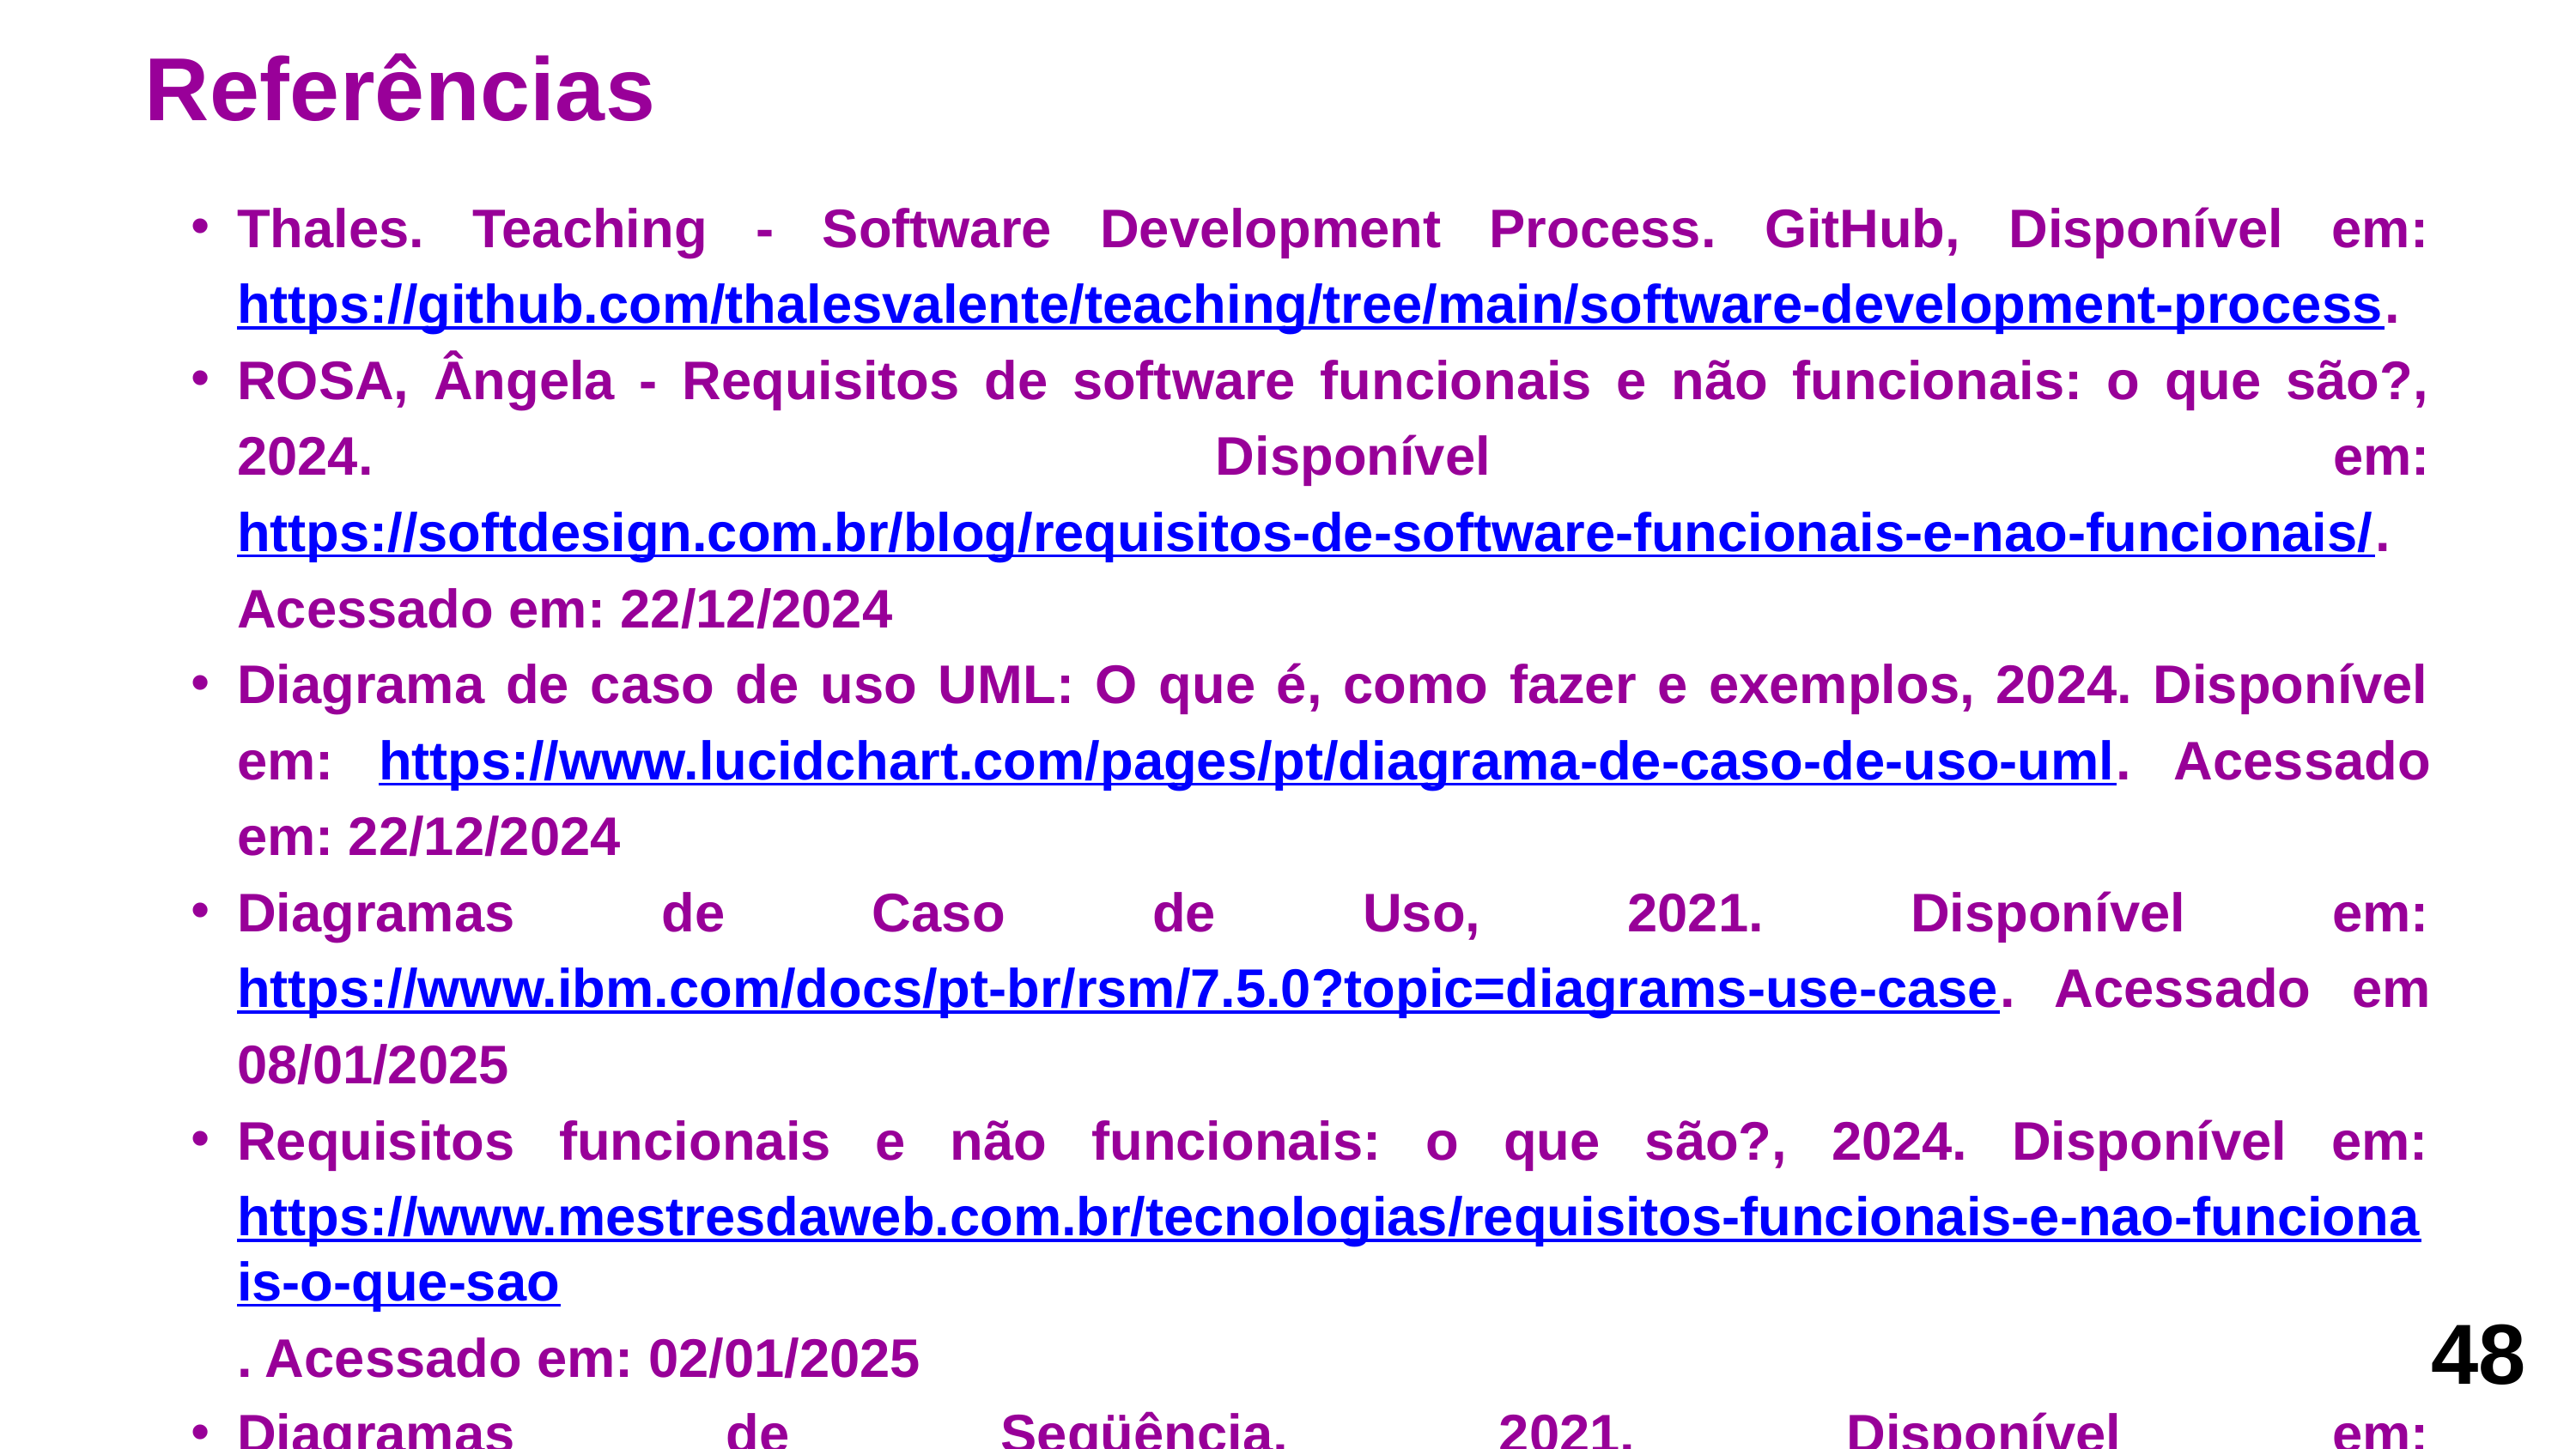

Referências
Thales. Teaching - Software Development Process. GitHub, Disponível em: https://github.com/thalesvalente/teaching/tree/main/software-development-process.
ROSA, Ângela - Requisitos de software funcionais e não funcionais: o que são?, 2024. Disponível em: https://softdesign.com.br/blog/requisitos-de-software-funcionais-e-nao-funcionais/. Acessado em: 22/12/2024
Diagrama de caso de uso UML: O que é, como fazer e exemplos, 2024. Disponível em: https://www.lucidchart.com/pages/pt/diagrama-de-caso-de-uso-uml. Acessado em: 22/12/2024
Diagramas de Caso de Uso, 2021. Disponível em: https://www.ibm.com/docs/pt-br/rsm/7.5.0?topic=diagrams-use-case. Acessado em 08/01/2025
Requisitos funcionais e não funcionais: o que são?, 2024. Disponível em: https://www.mestresdaweb.com.br/tecnologias/requisitos-funcionais-e-nao-funcionais-o-que-sao. Acessado em: 02/01/2025
Diagramas de Seqüência, 2021. Disponível em: https://www.ibm.com/docs/pt-br/rsm/7.5.0?topic=uml-sequence-diagrams. Acessado em: 02/01/2025.
48